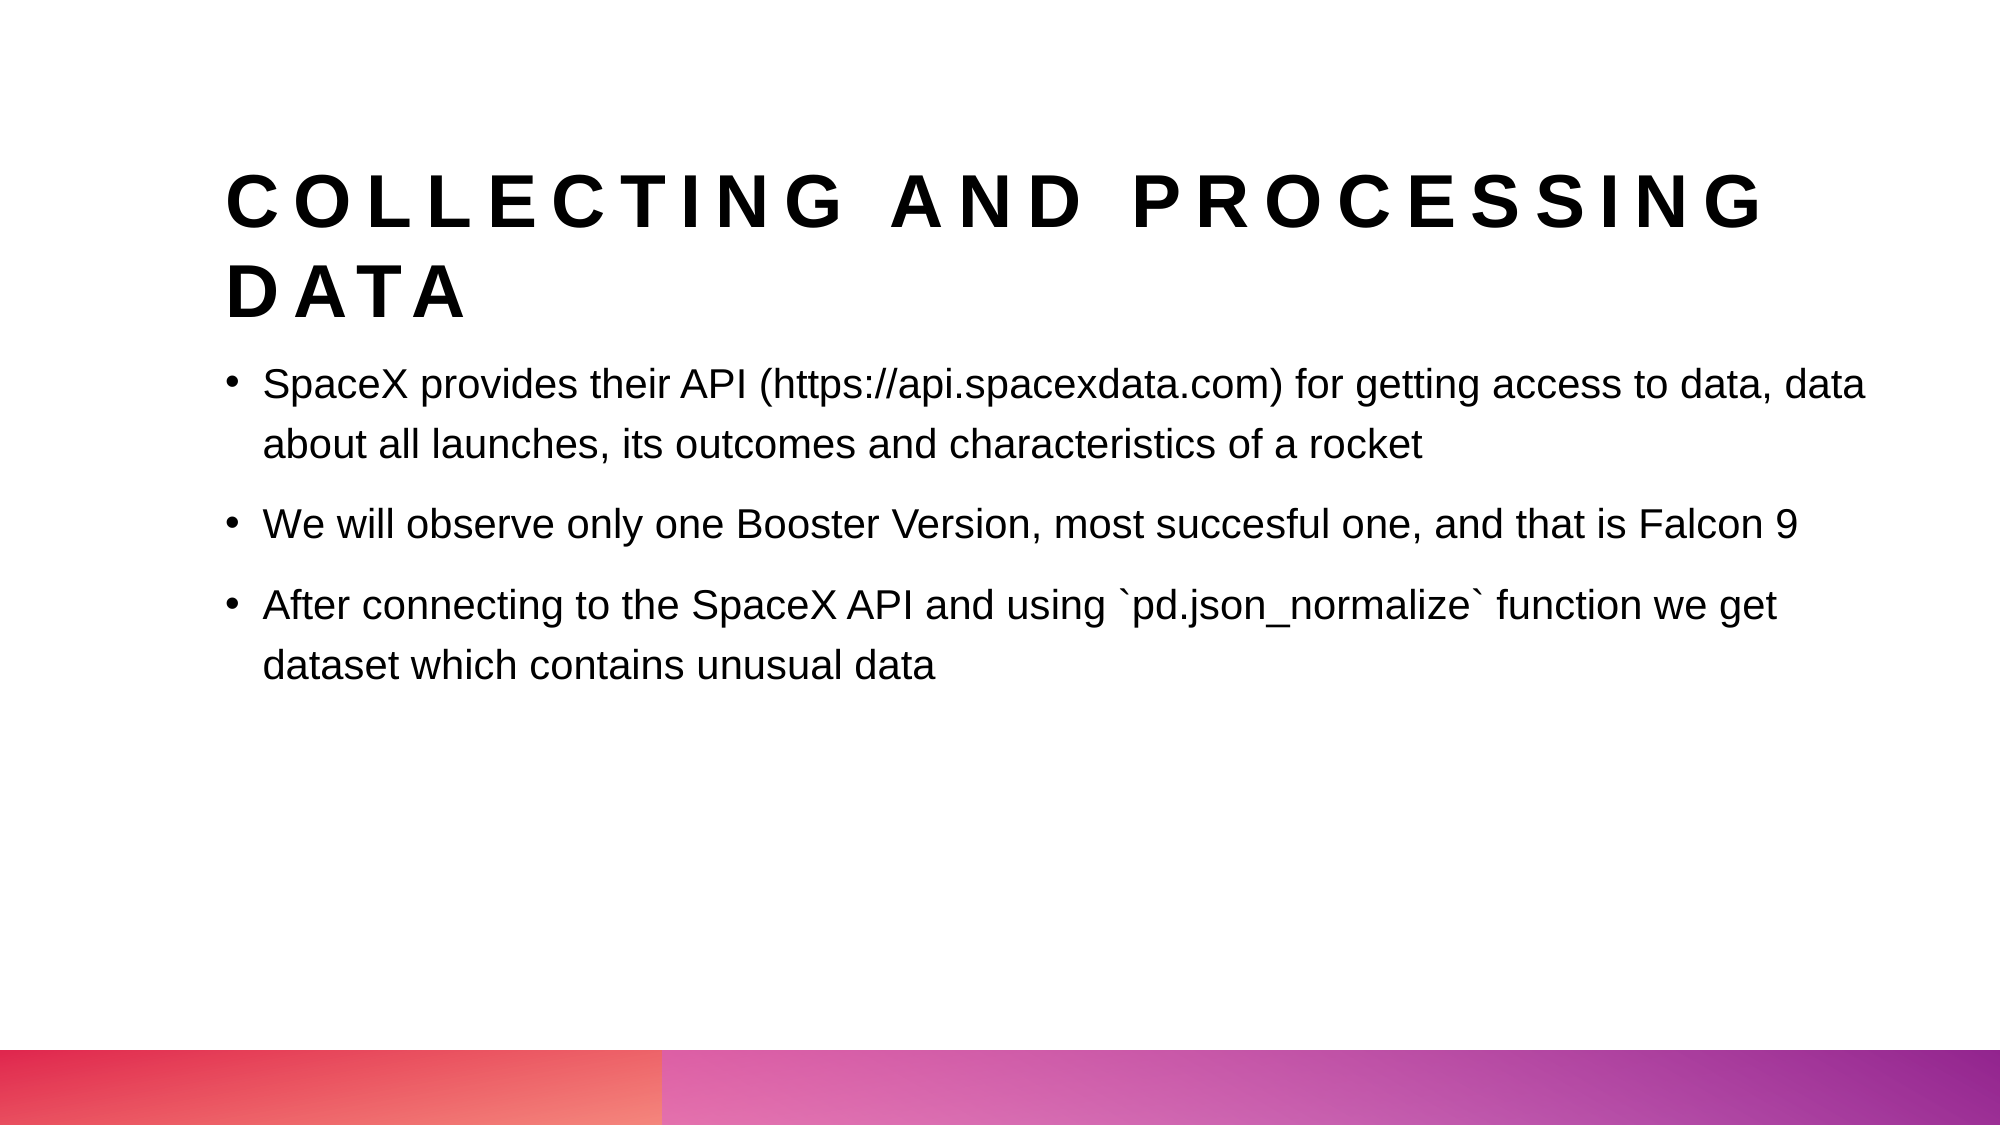

# Collecting and processing Data
SpaceX provides their API (https://api.spacexdata.com) for getting access to data, data about all launches, its outcomes and characteristics of a rocket
We will observe only one Booster Version, most succesful one, and that is Falcon 9
After connecting to the SpaceX API and using `pd.json_normalize` function we get dataset which contains unusual data